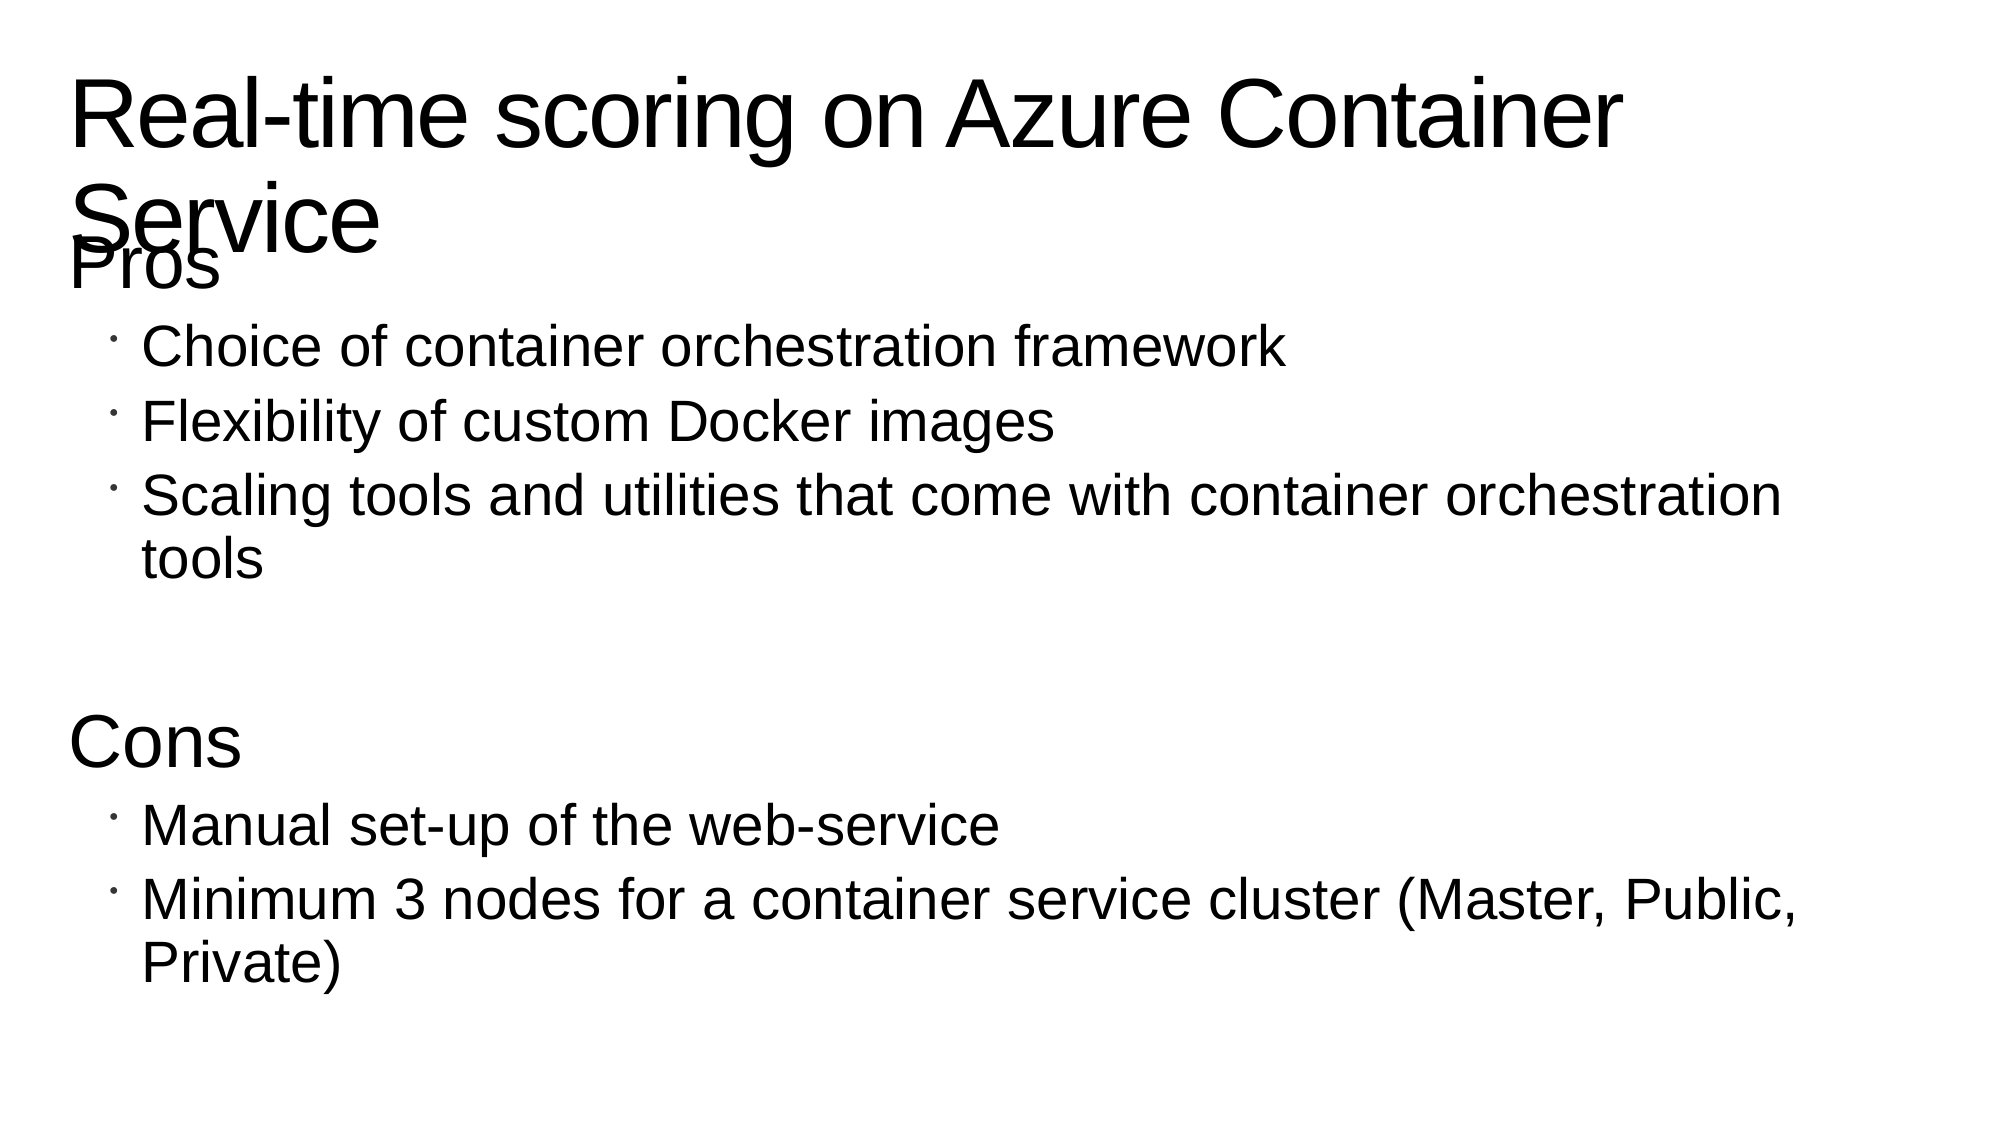

# Real-time scoring on Azure Container Service
Pros
Choice of container orchestration framework
Flexibility of custom Docker images
Scaling tools and utilities that come with container orchestration tools

Cons
Manual set-up of the web-service
Minimum 3 nodes for a container service cluster (Master, Public, Private)